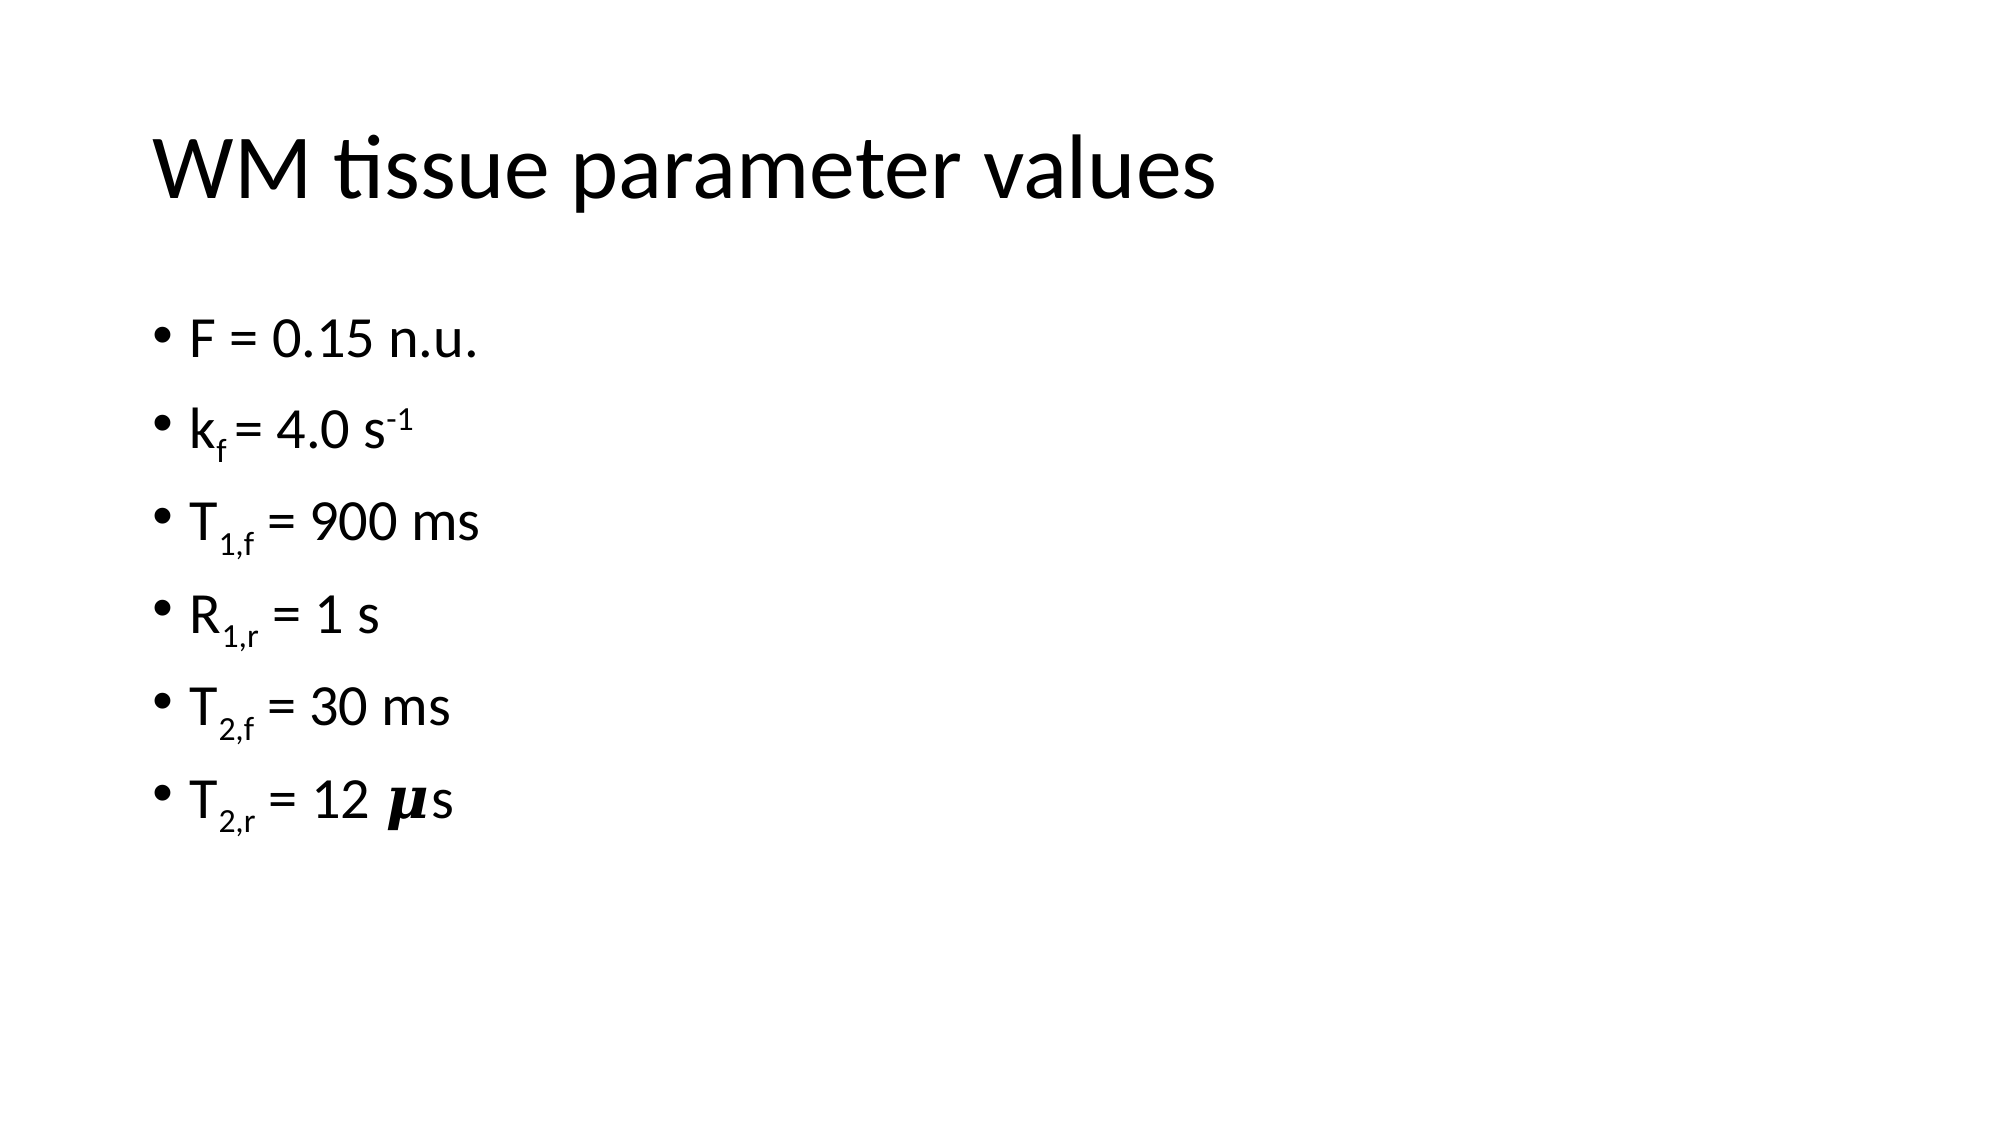

# WM tissue parameter values
F = 0.15 n.u.
kf = 4.0 s-1
T1,f = 900 ms
R1,r = 1 s
T2,f = 30 ms
T2,r = 12 𝝁s